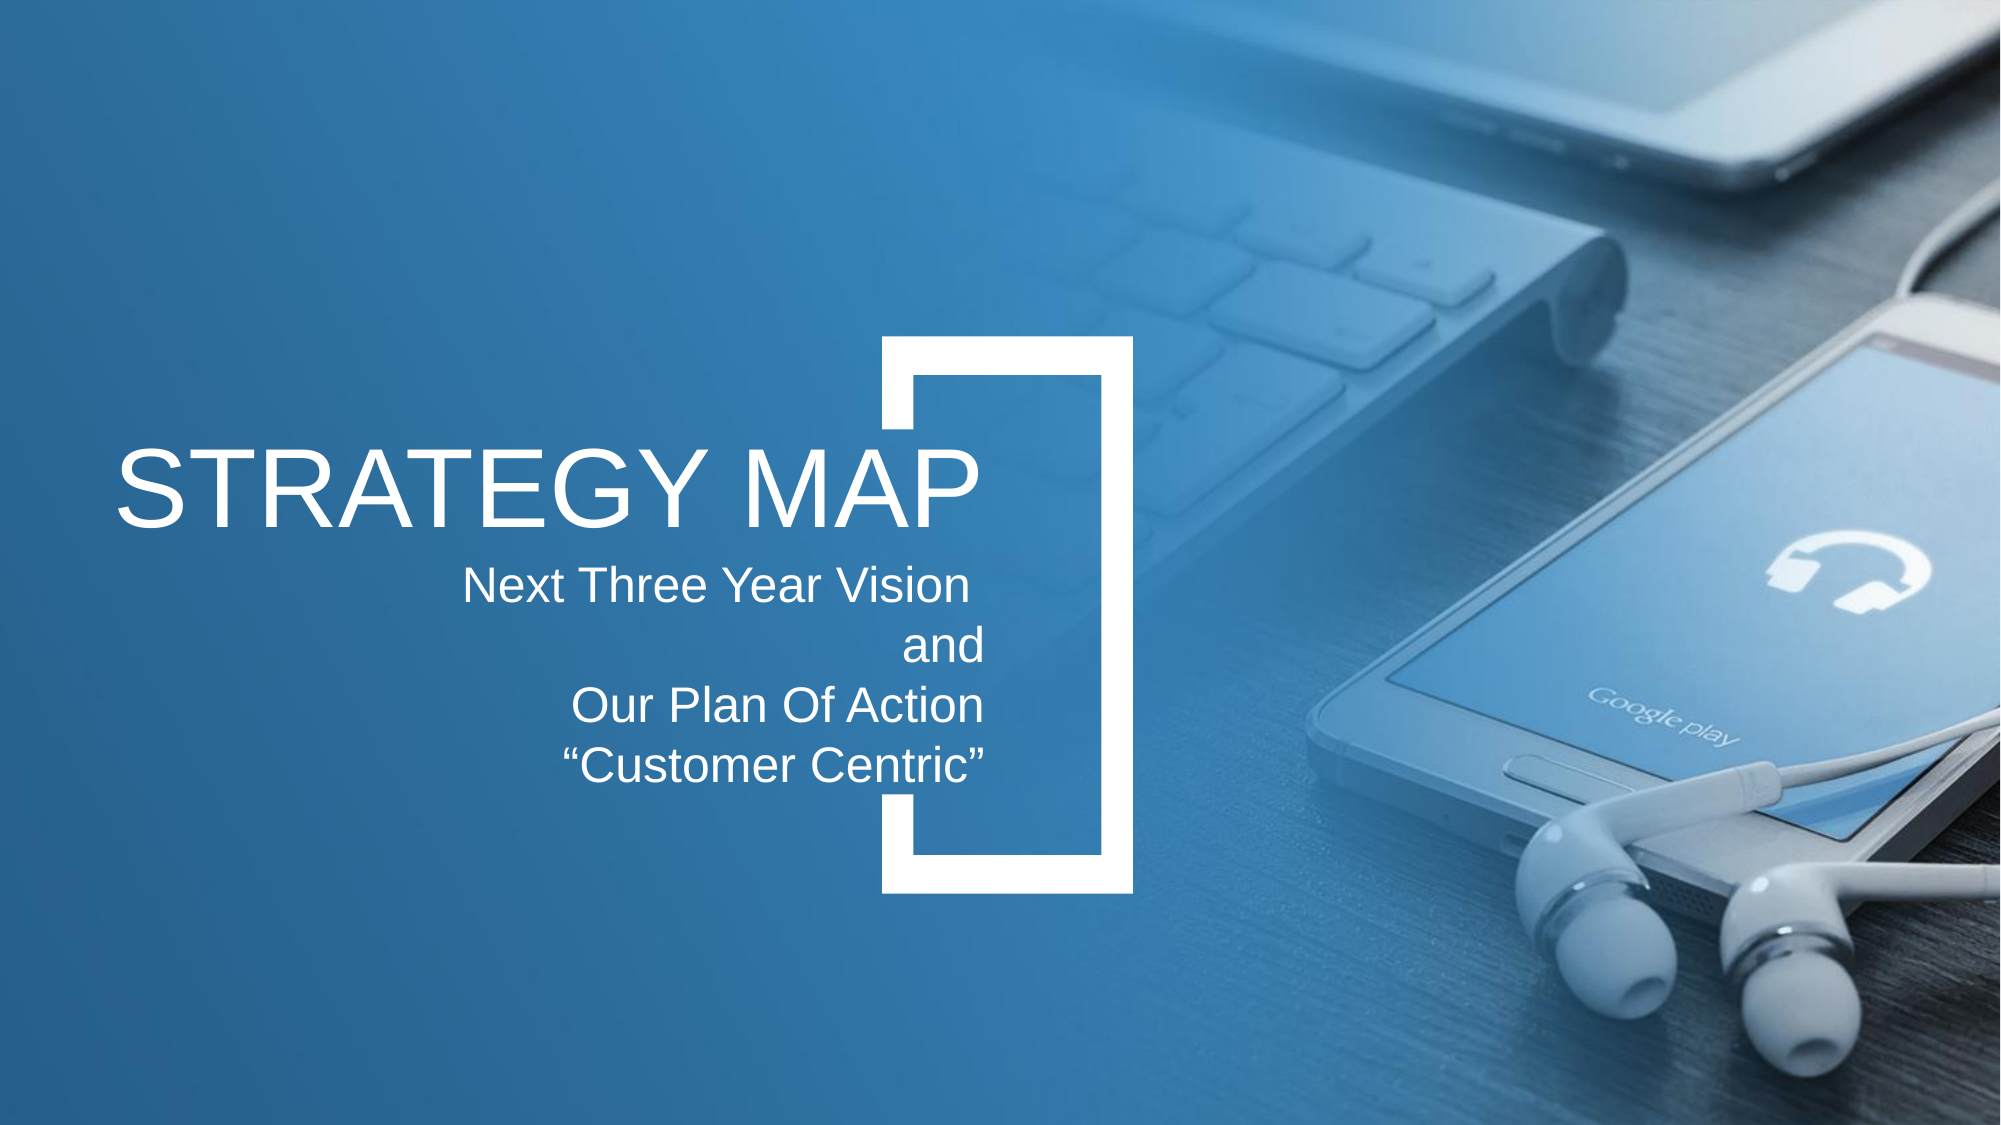

STRATEGY MAP
Next Three Year Vision
and
Our Plan Of Action
“Customer Centric”